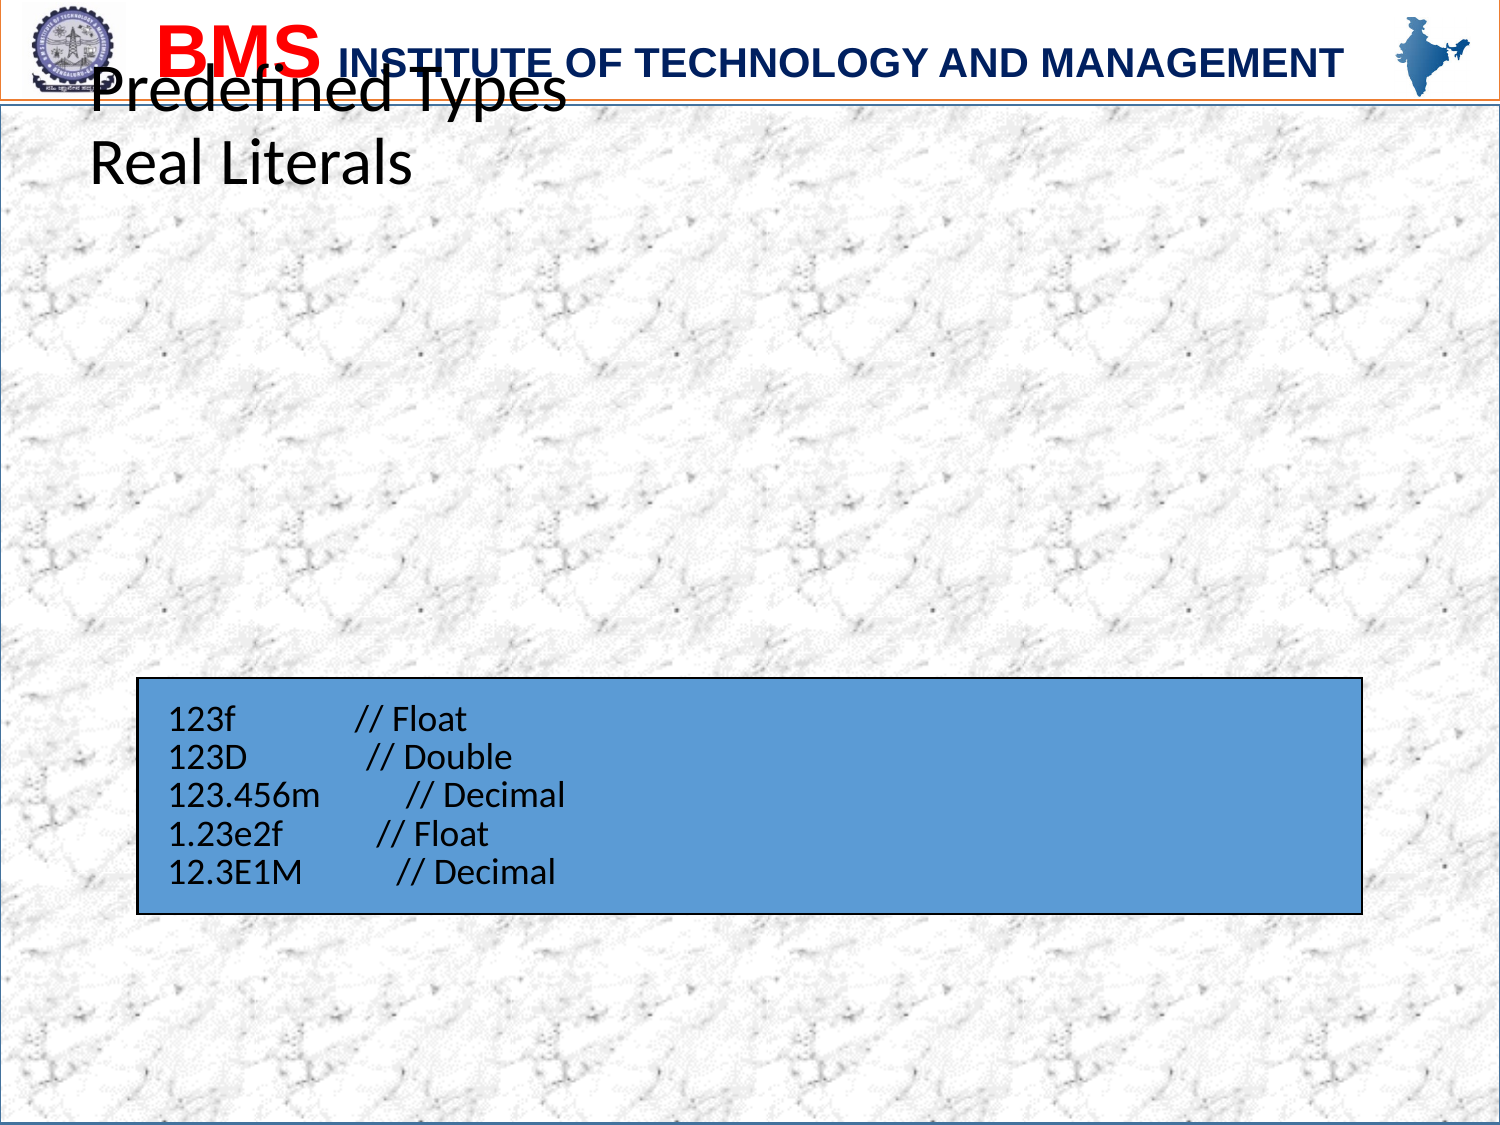

# Predefined Types Real Literals
F or f: float
D or d: double
M or m: decimal
123f              // Float
123D              // Double
123.456m          // Decimal
1.23e2f           // Float
12.3E1M           // Decimal